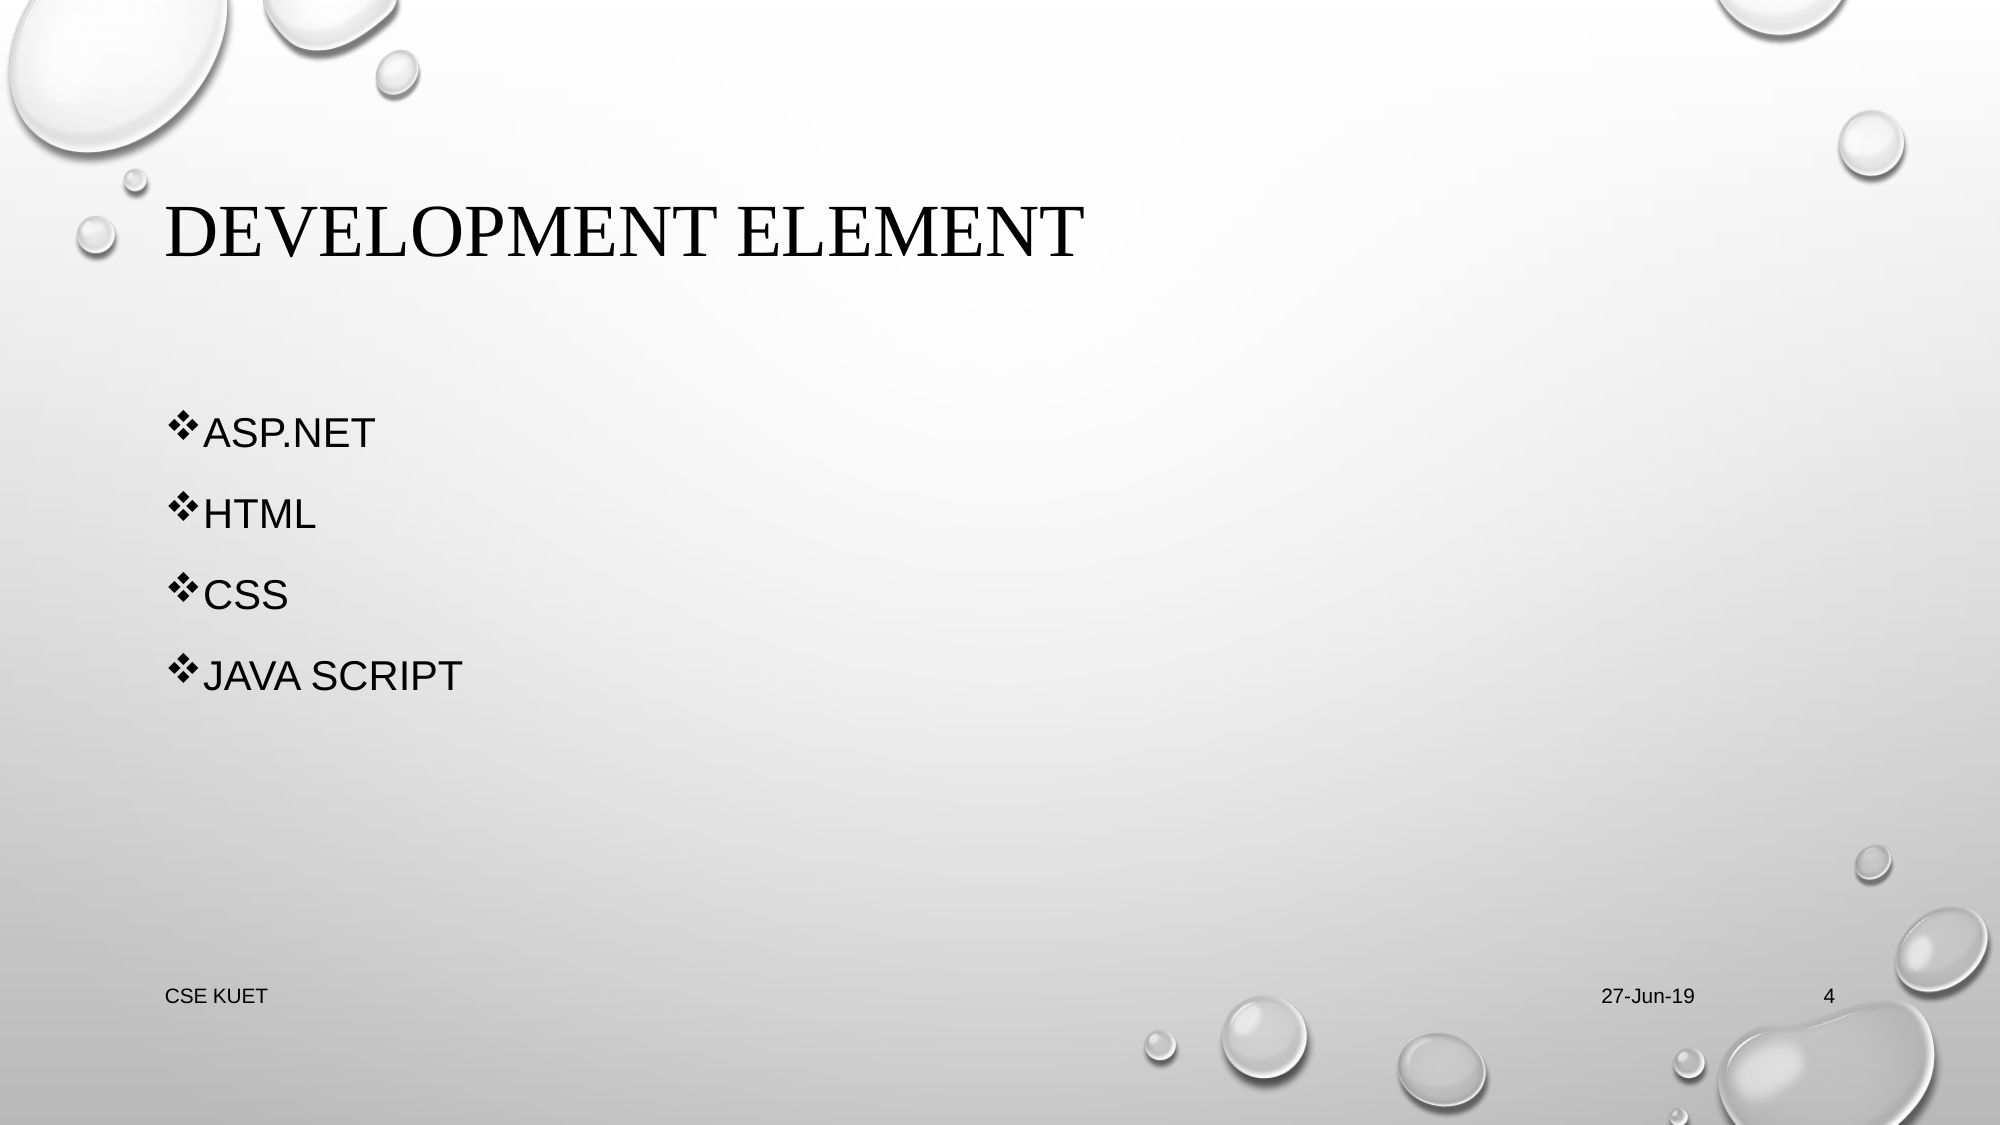

# Development element
Asp.net
Html
Css
Java script
CSE KUET
27-Jun-19
4